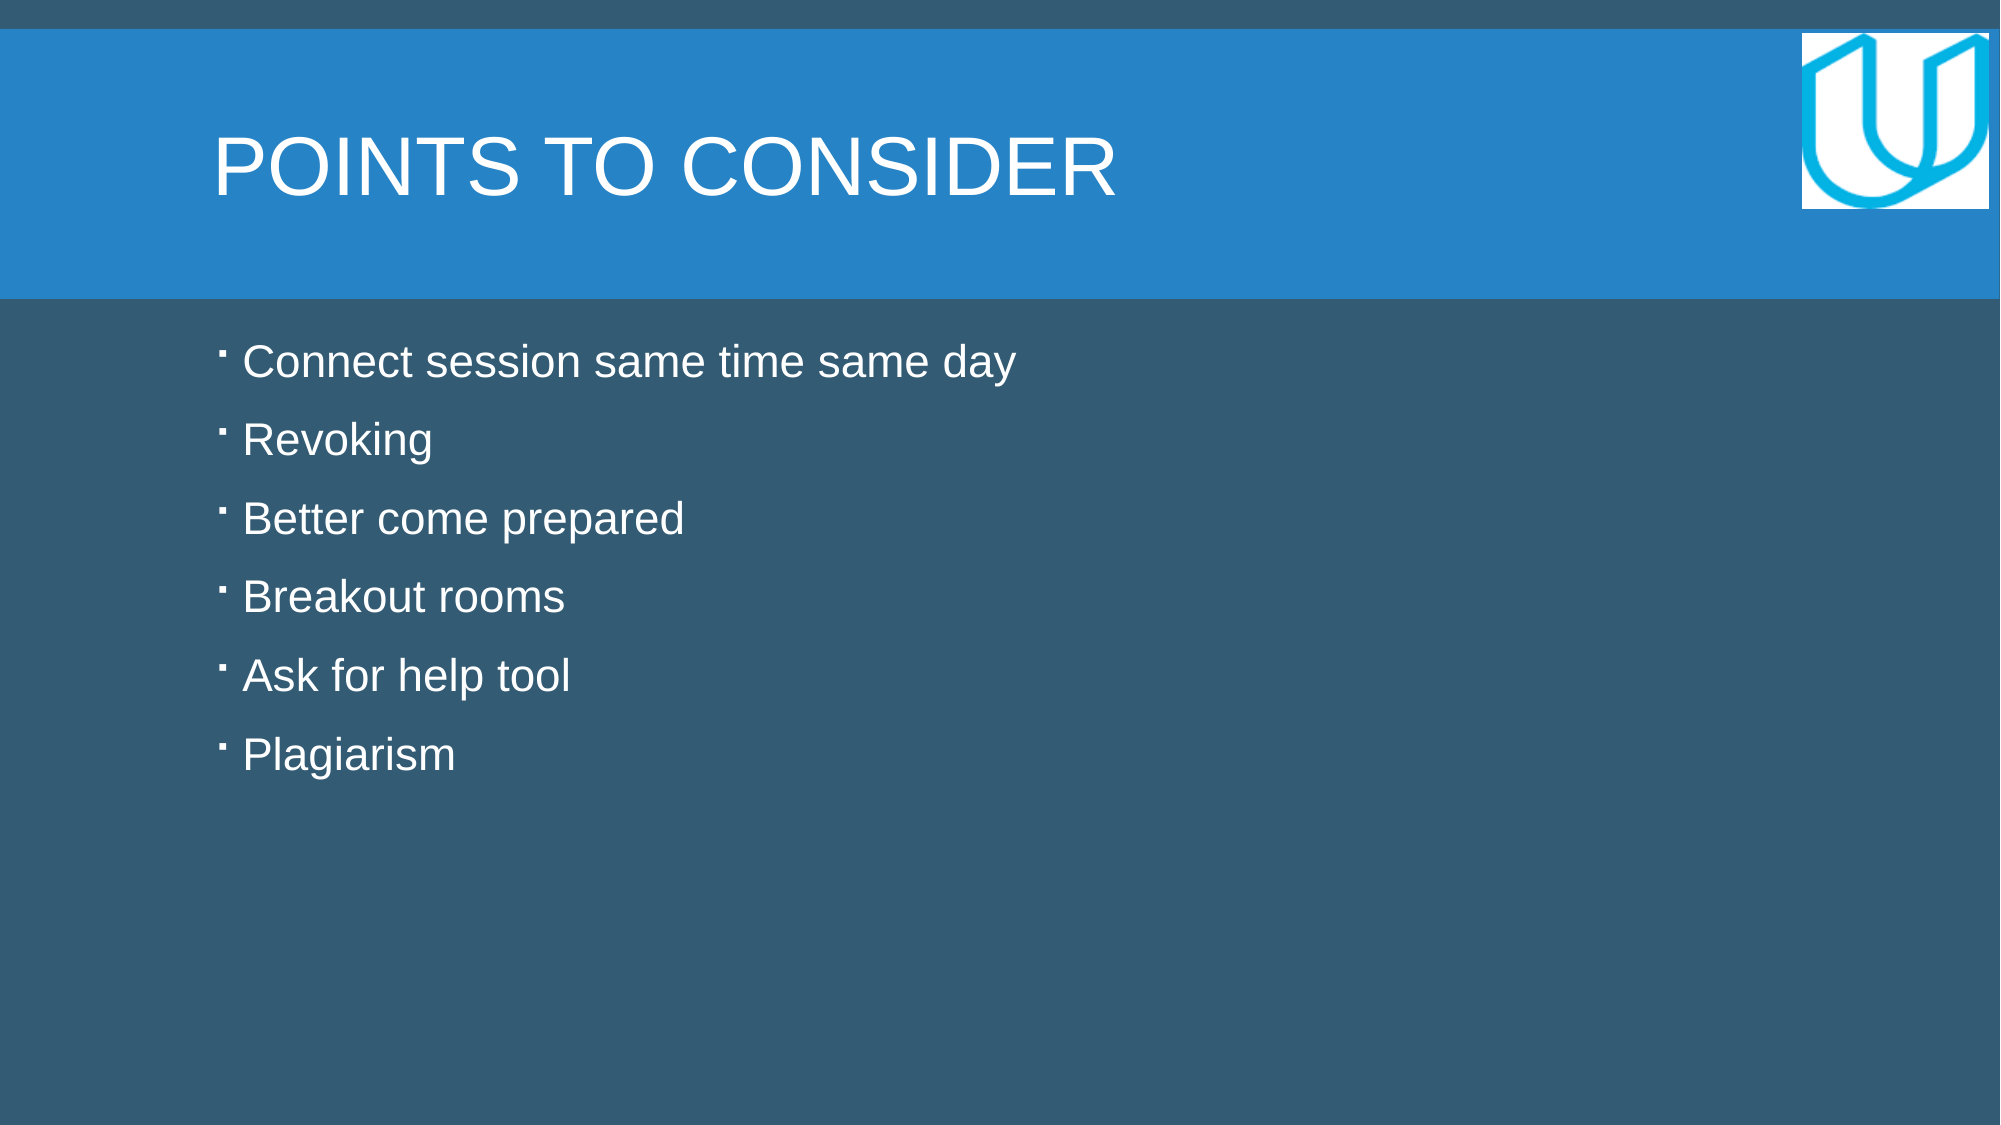

# Points to consider
Connect session same time same day
Revoking
Better come prepared
Breakout rooms
Ask for help tool
Plagiarism